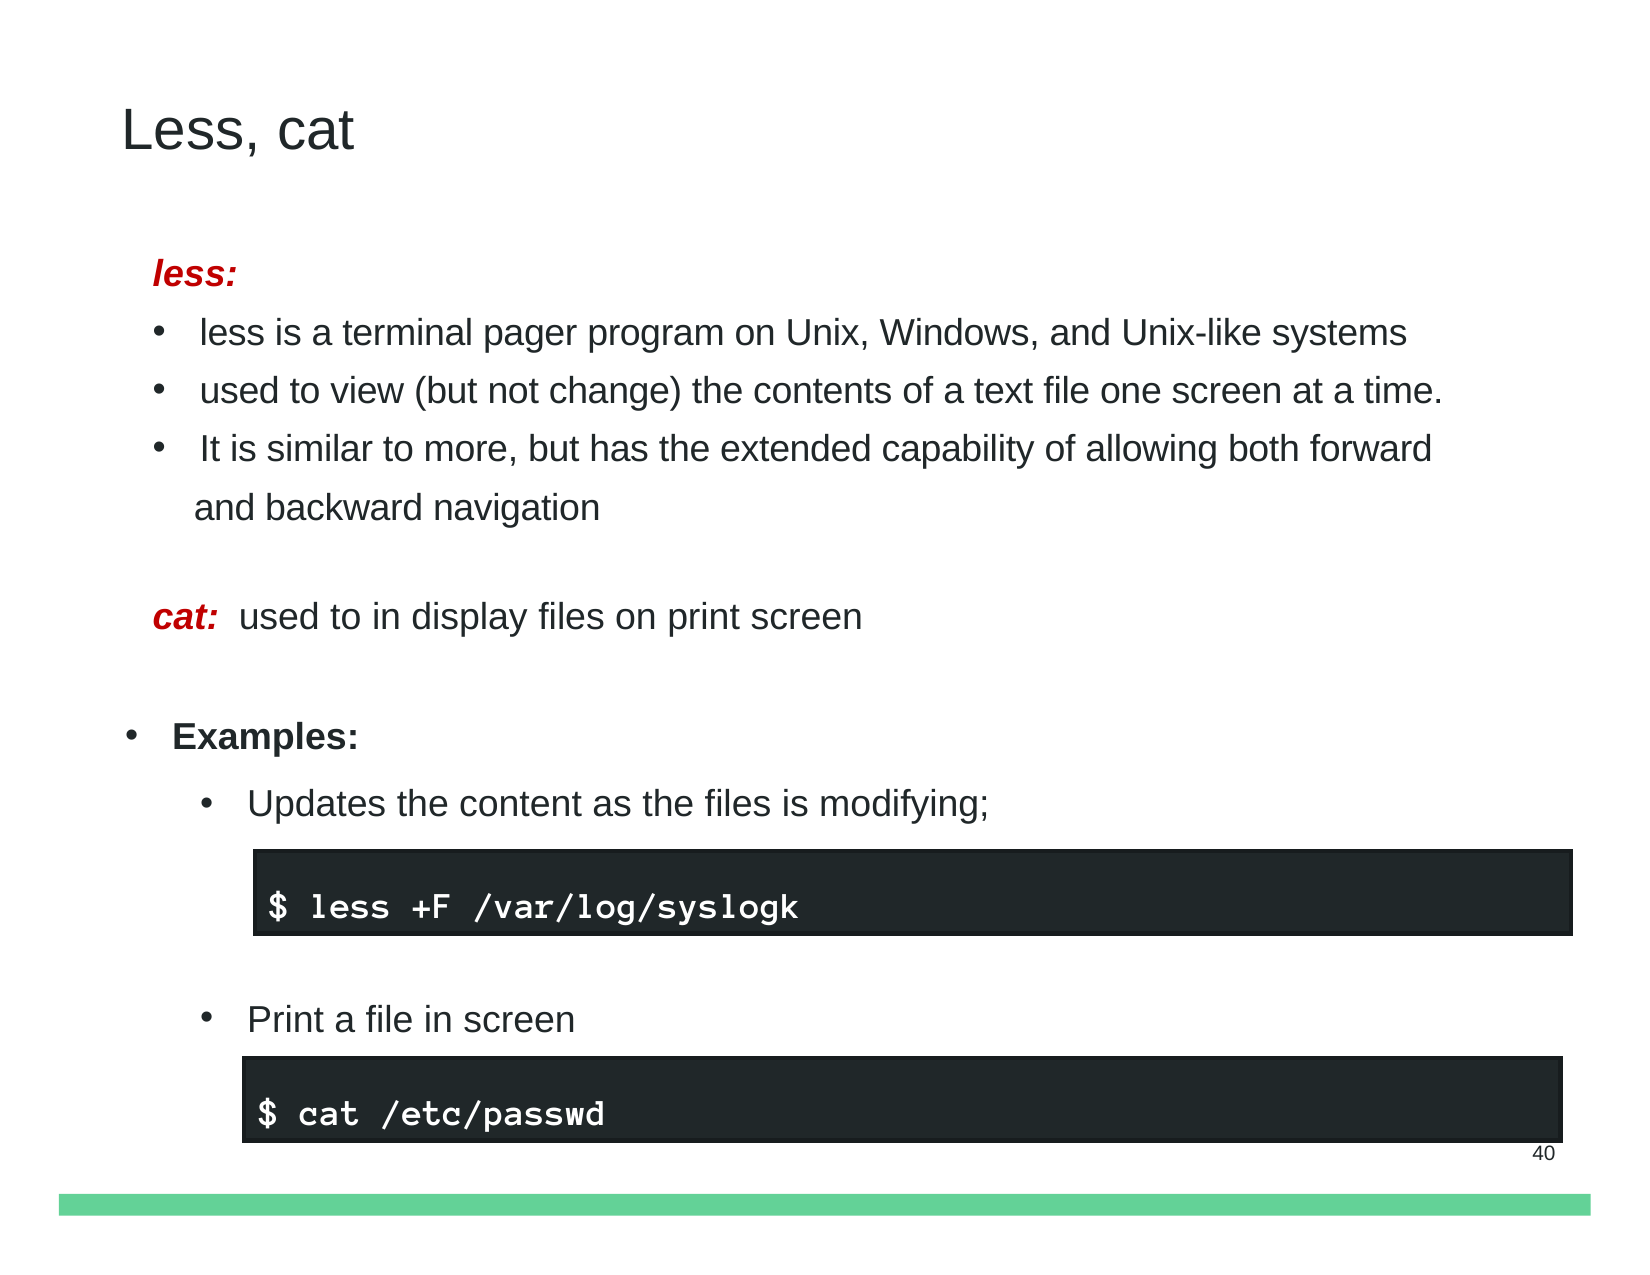

Less, cat
less:
less is a terminal pager program on Unix, Windows, and Unix-like systems
used to view (but not change) the contents of a text file one screen at a time.
It is similar to more, but has the extended capability of allowing both forward
    and backward navigation

cat:  used to in display files on print screen
Examples:
Updates the content as the files is modifying;

Print a file in screen

$ less +F /var/log/syslogk
$ cat /etc/passwd
40